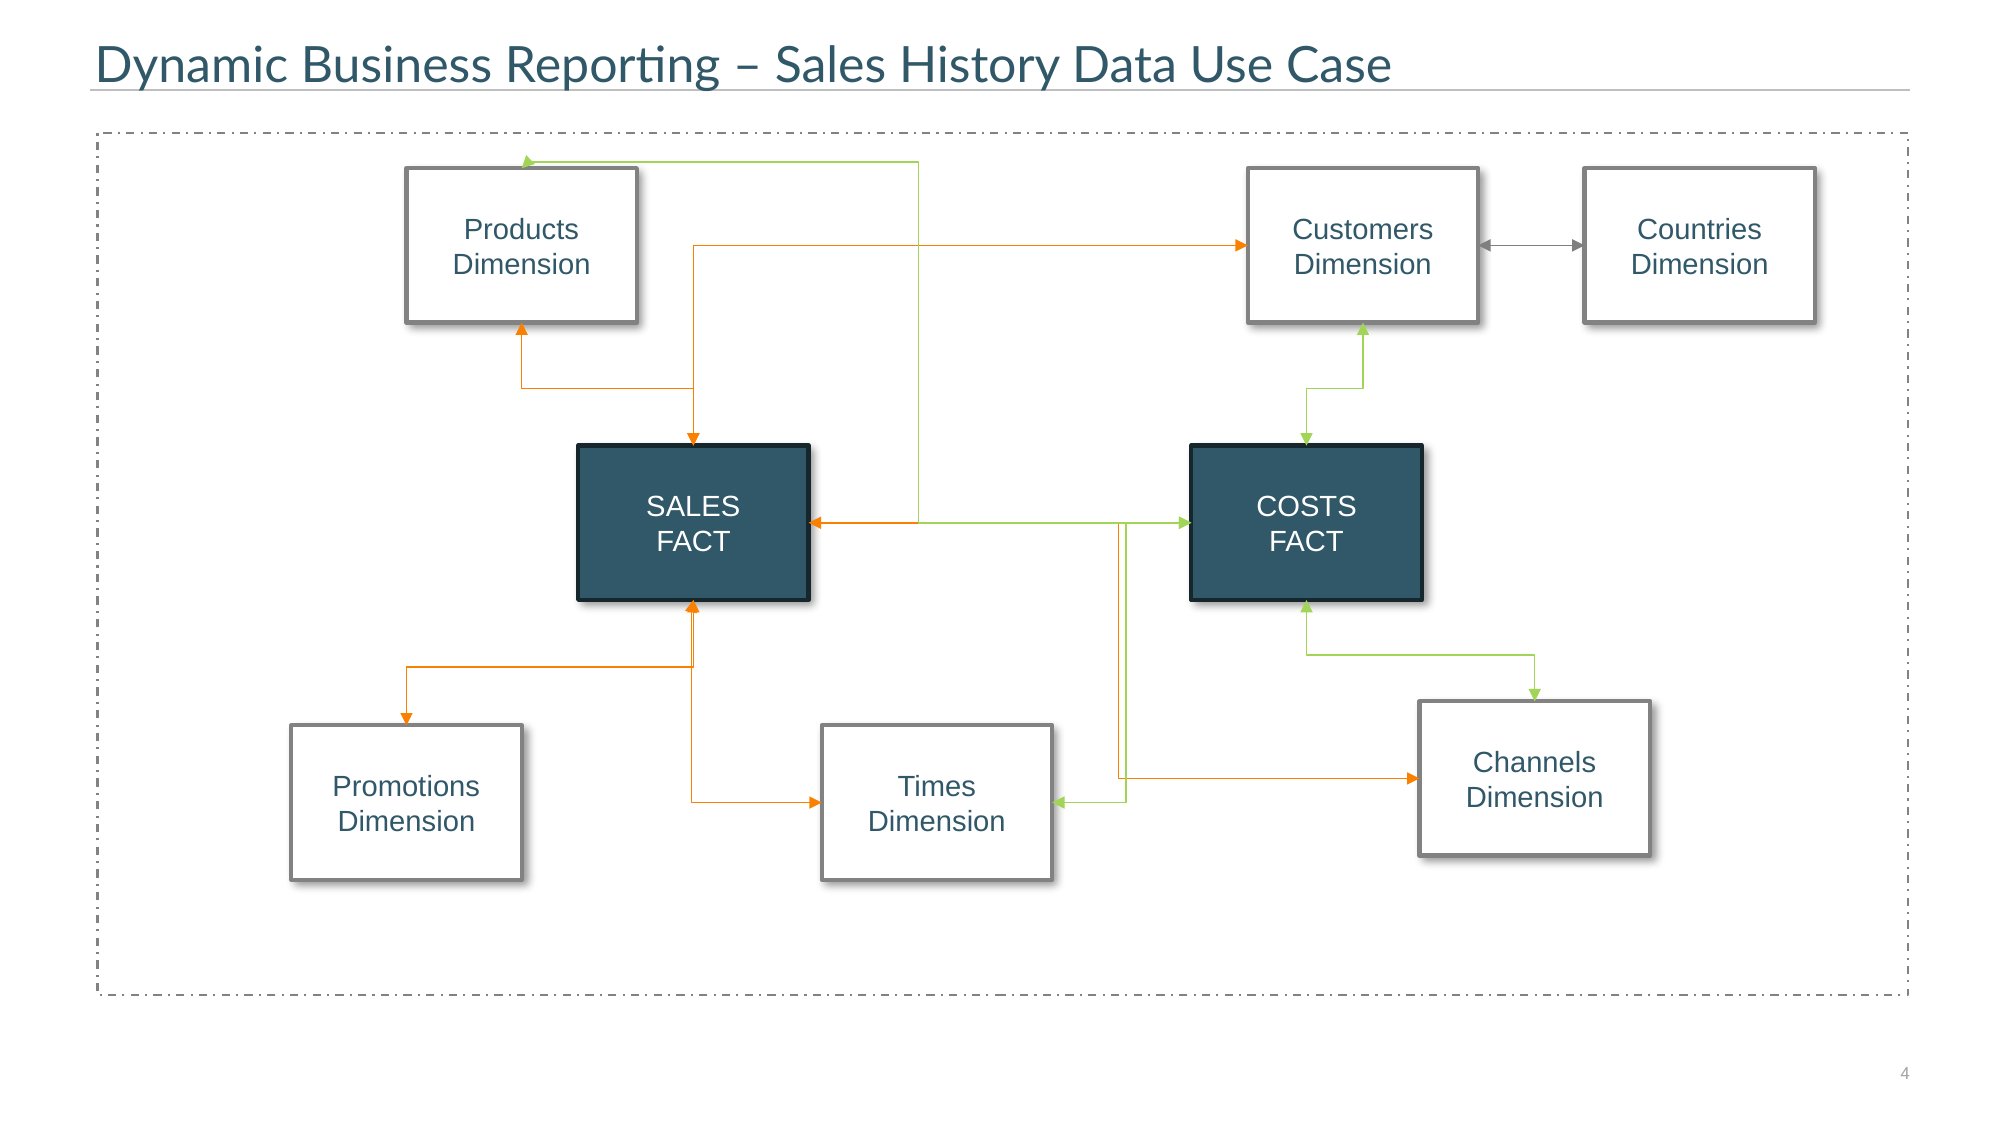

# Dynamic Business Reporting – Sales History Data Use Case

Countries
Dimension
Products
Dimension
Customers
Dimension
SALES
FACT
COSTS
FACT
Channels
Dimension
Promotions
Dimension
Times
Dimension